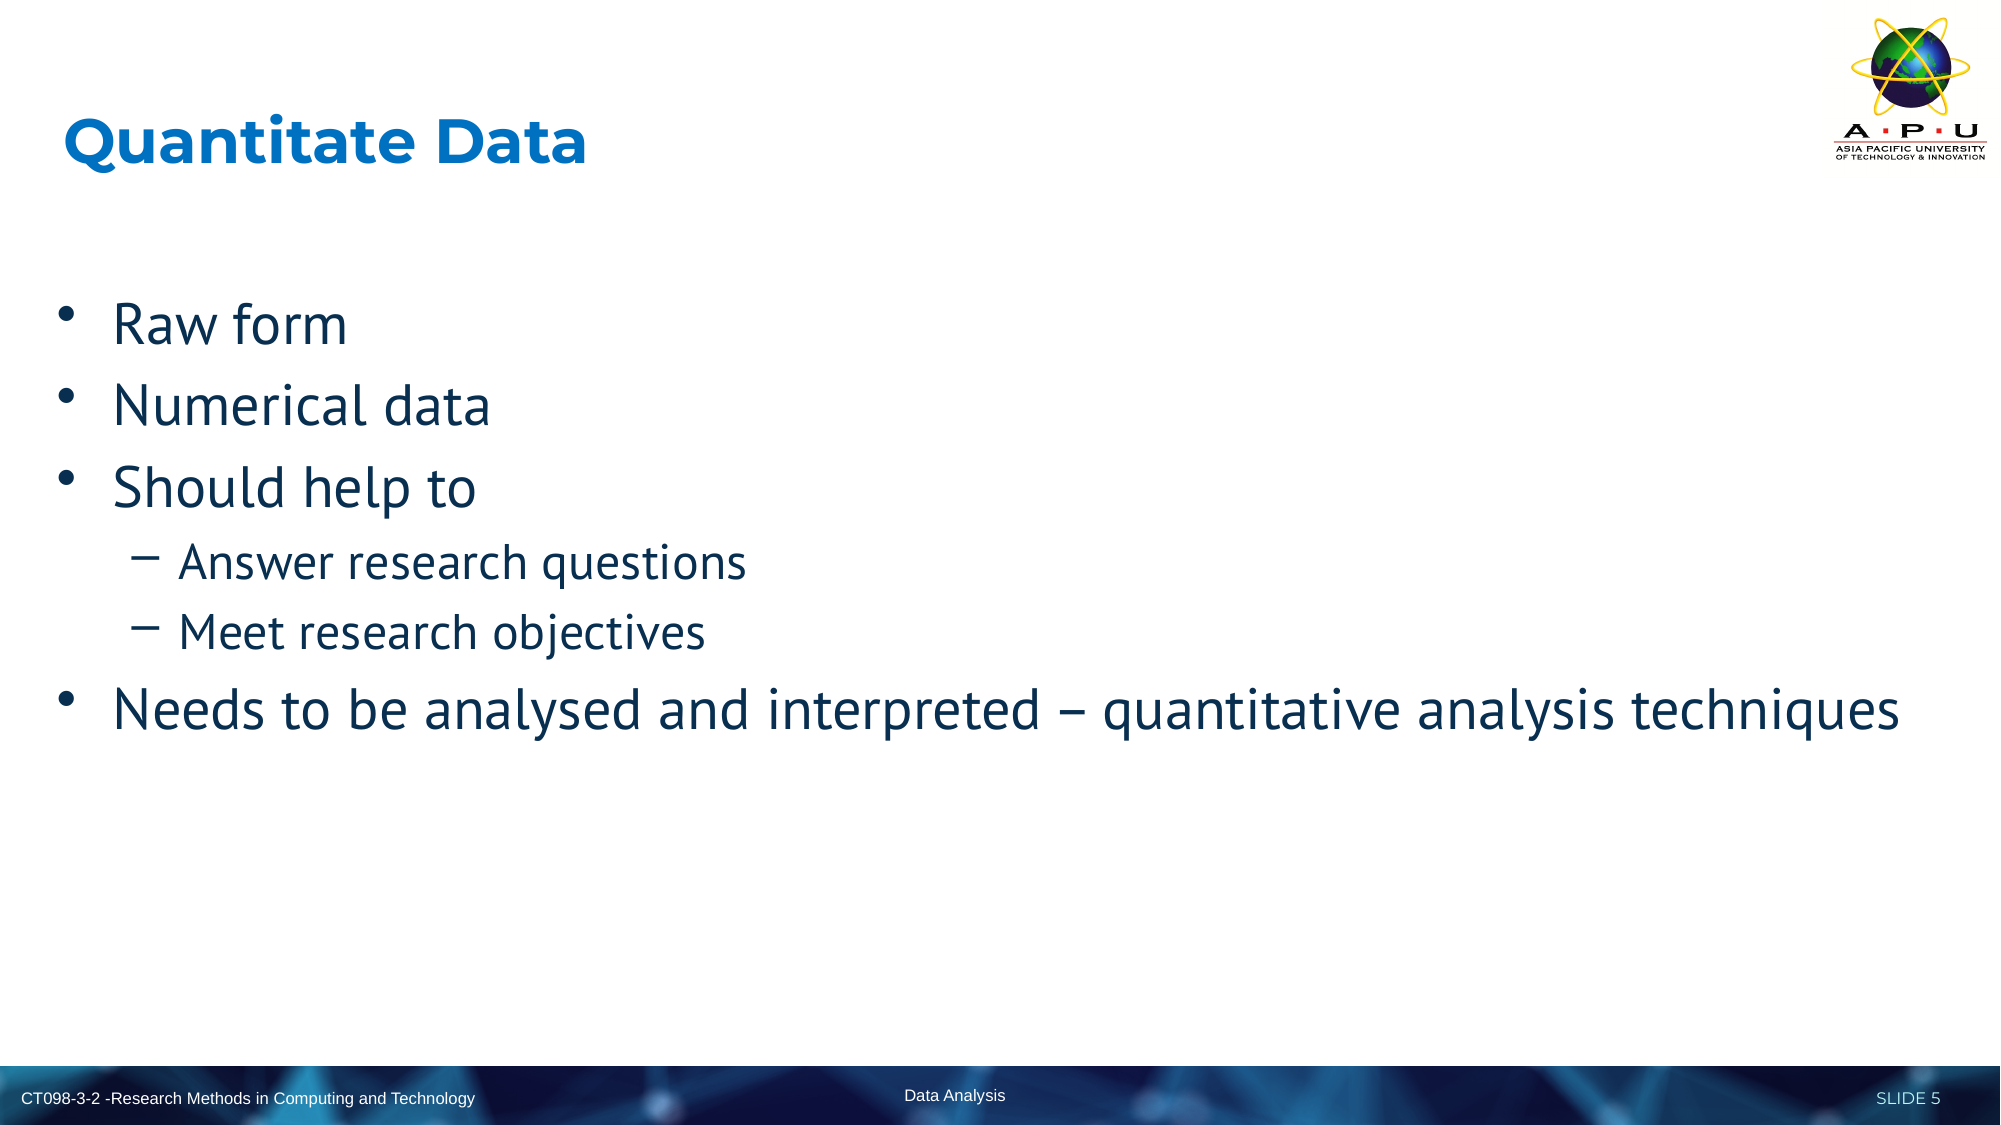

# Quantitate Data
Raw form
Numerical data
Should help to
Answer research questions
Meet research objectives
Needs to be analysed and interpreted – quantitative analysis techniques